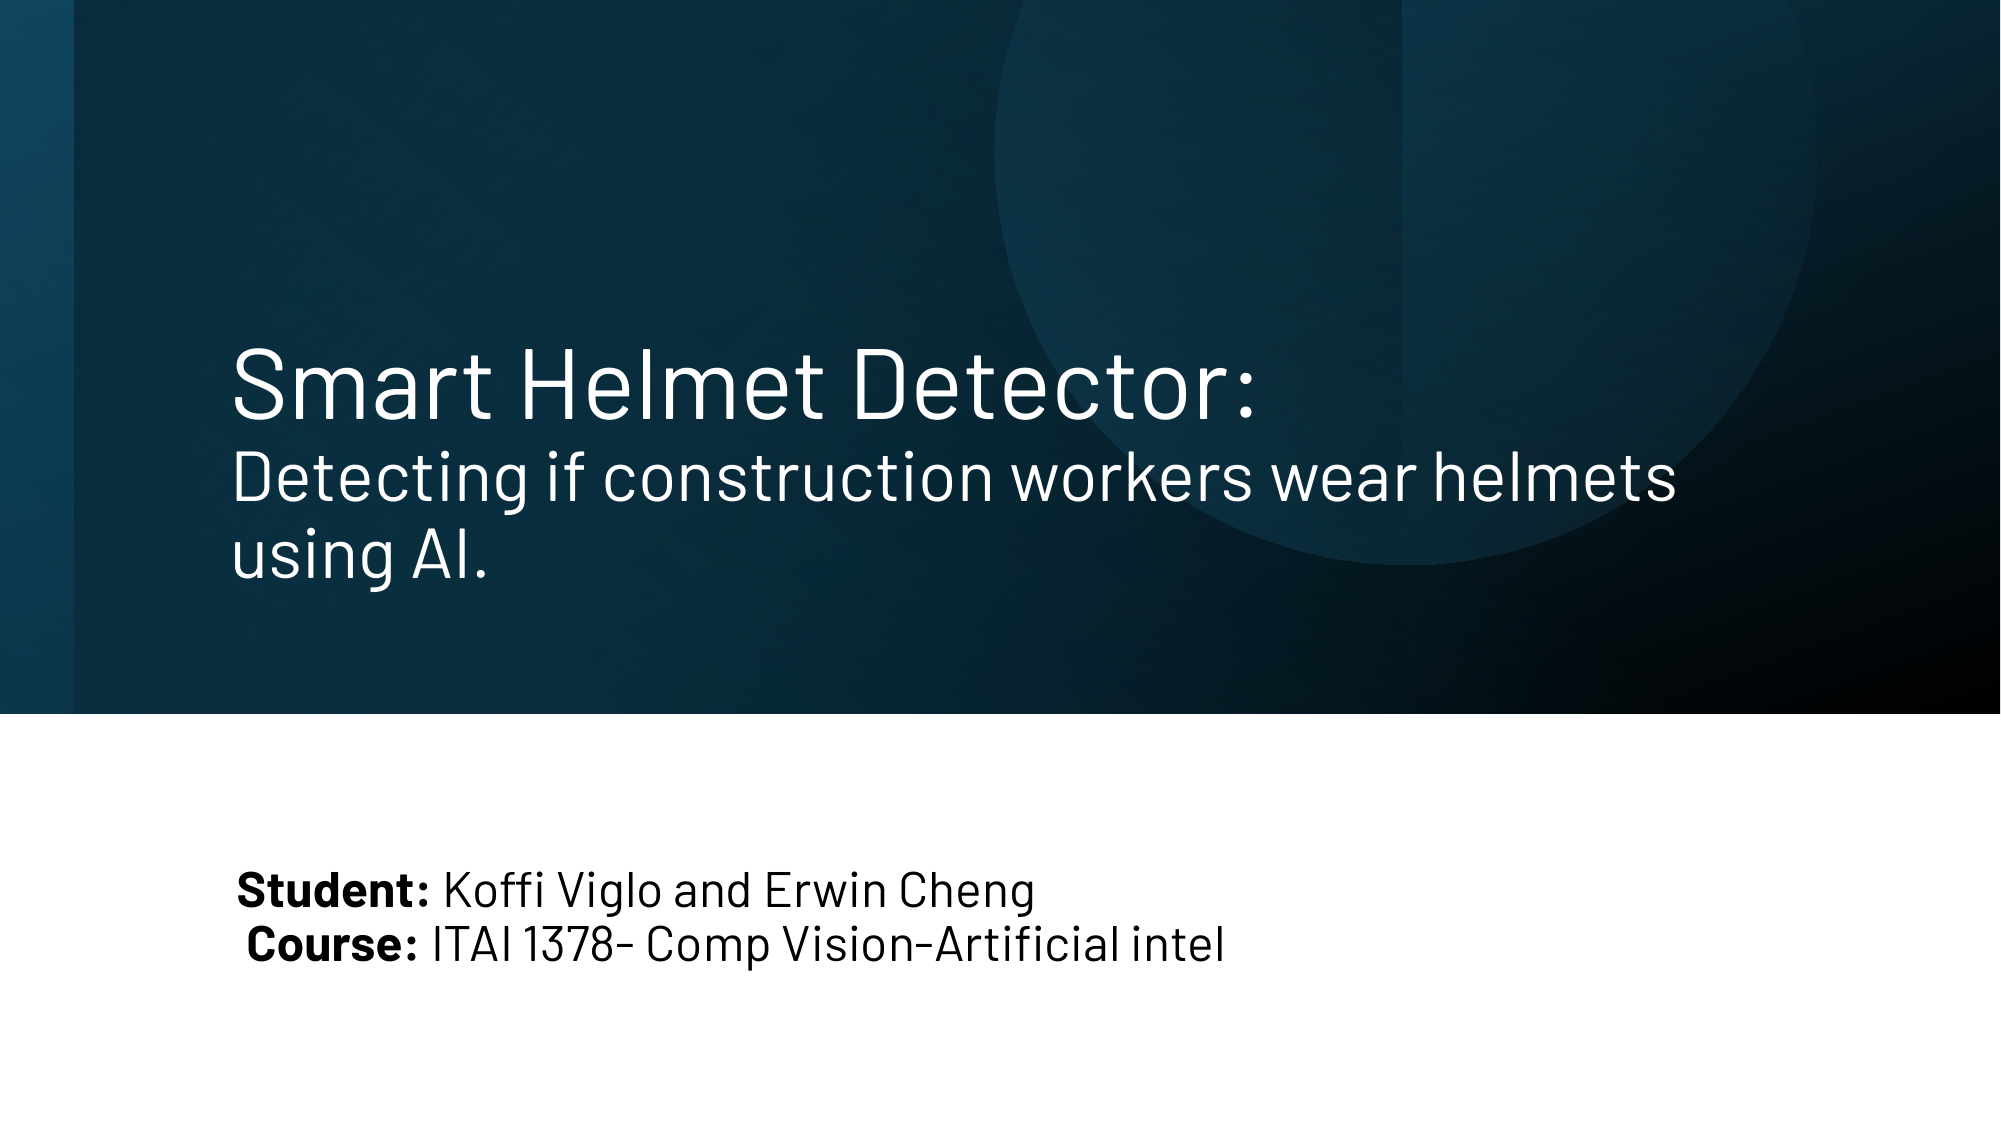

# Smart Helmet Detector: Detecting if construction workers wear helmets using AI.
Student: Koffi Viglo and Erwin Cheng
 Course: ITAI 1378- Comp Vision-Artificial intel